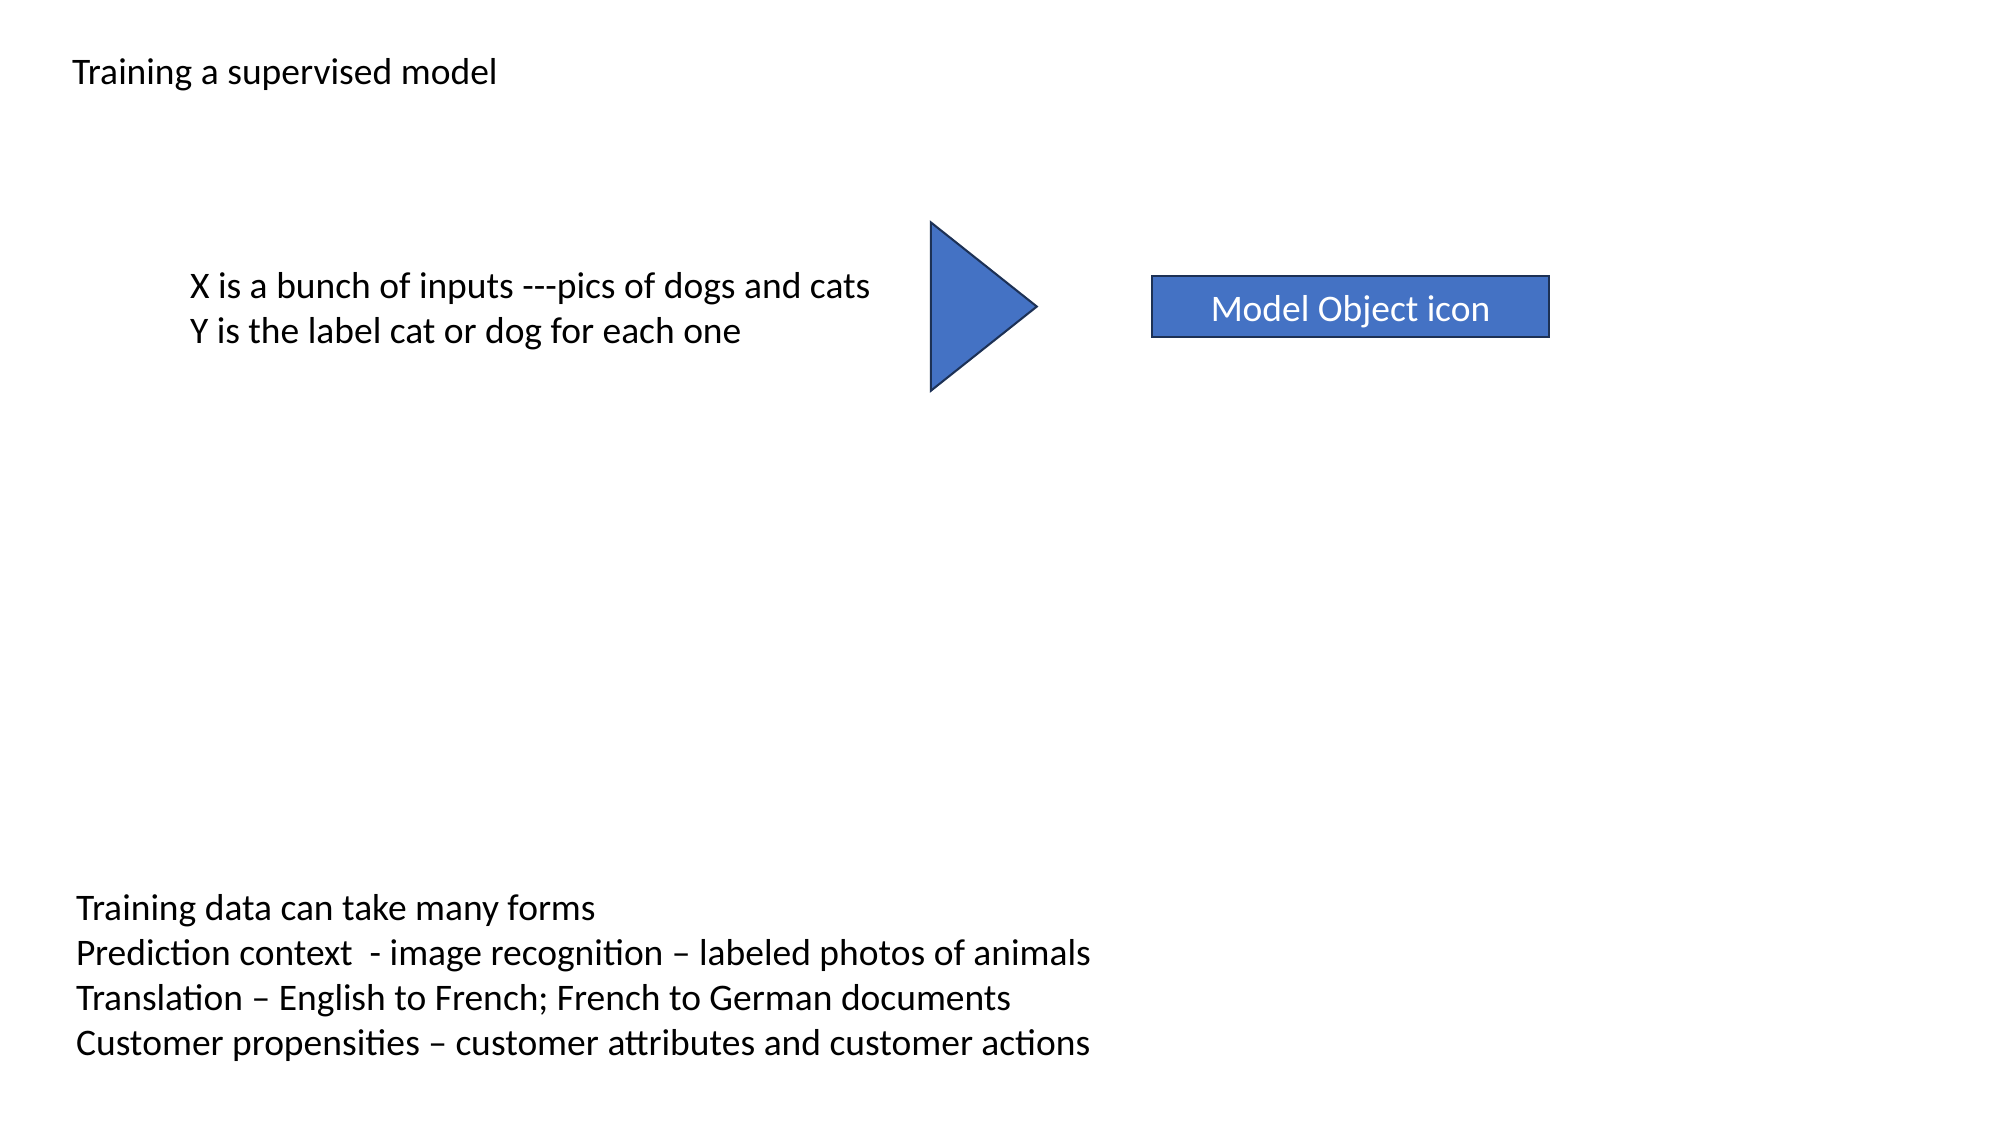

Training a supervised model
X is a bunch of inputs ---pics of dogs and cats
Y is the label cat or dog for each one

Model Object icon
Training data can take many forms
Prediction context  - image recognition – labeled photos of animals
Translation – English to French; French to German documents
Customer propensities – customer attributes and customer actions